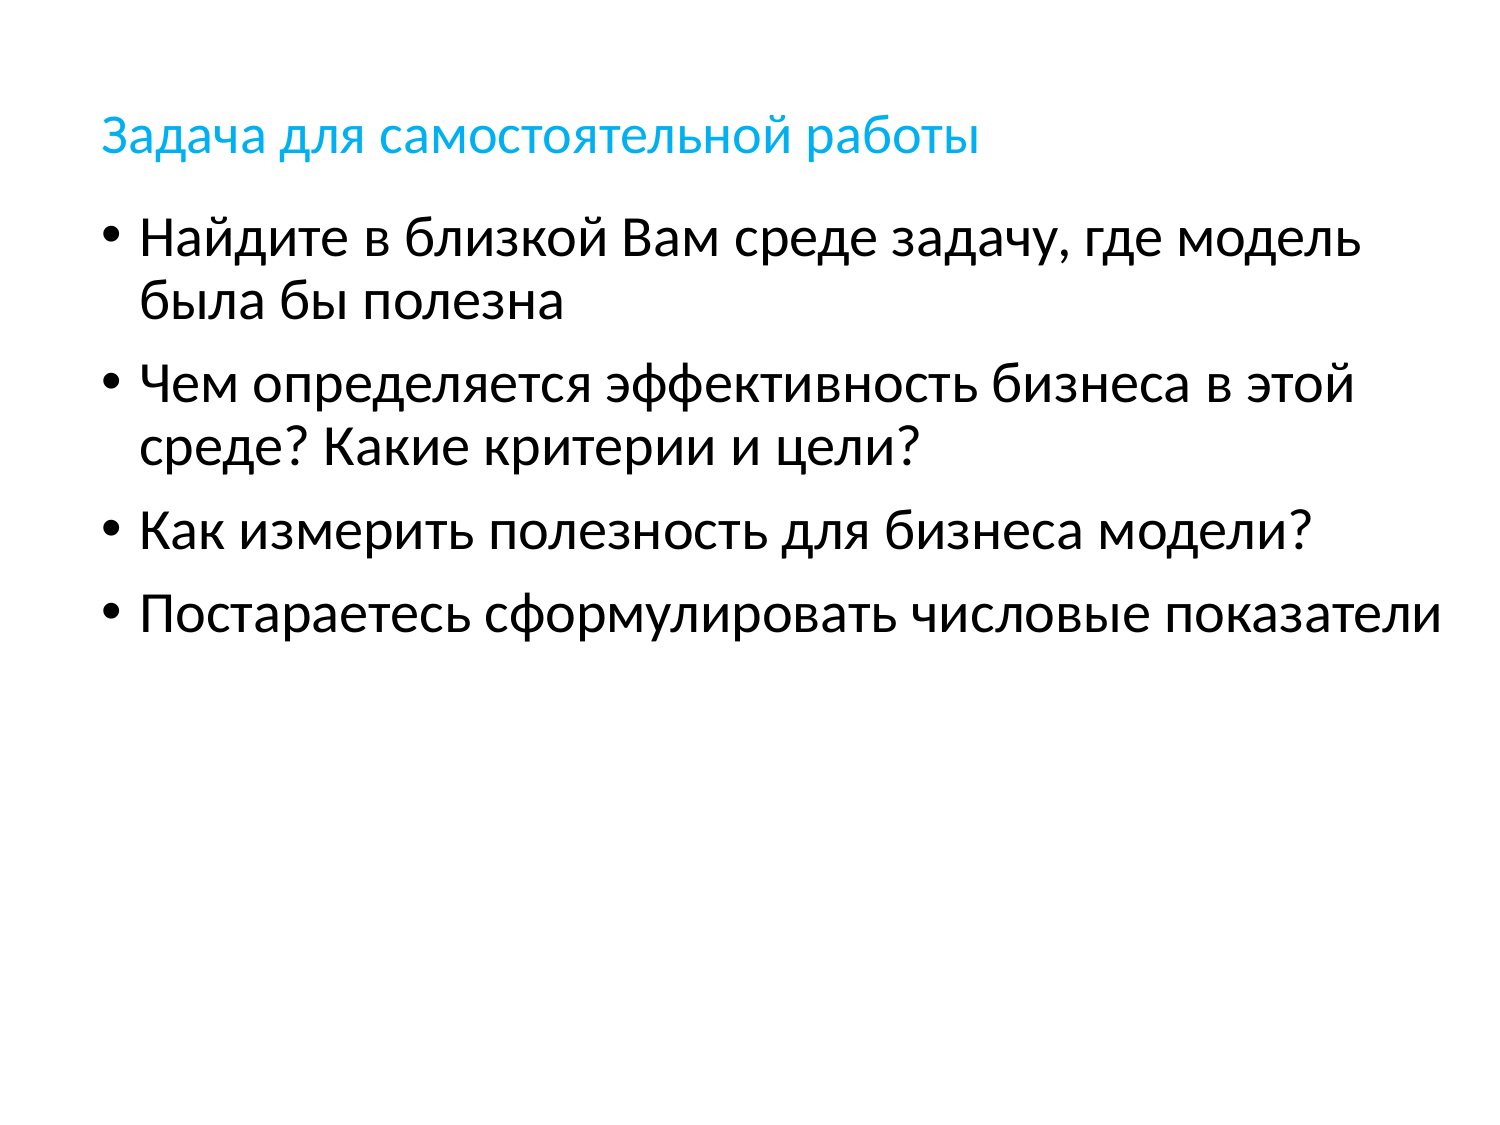

# Задача для самостоятельной работы
Найдите в близкой Вам среде задачу, где модель была бы полезна
Чем определяется эффективность бизнеса в этой среде? Какие критерии и цели?
Как измерить полезность для бизнеса модели?
Постараетесь сформулировать числовые показатели